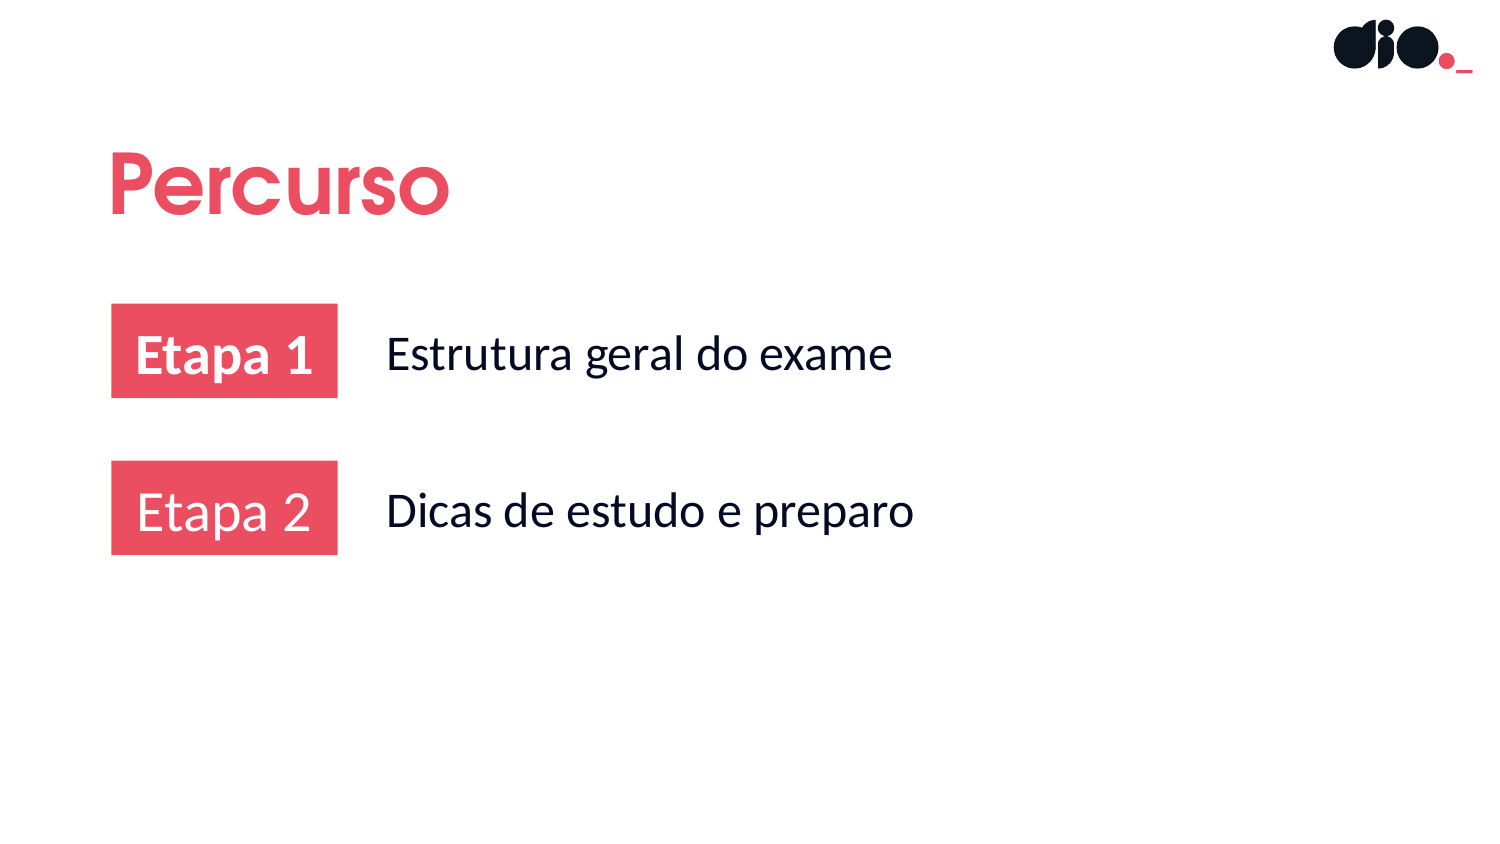

Percurso
Etapa 1
Estrutura geral do exame
Etapa 2
Dicas de estudo e preparo